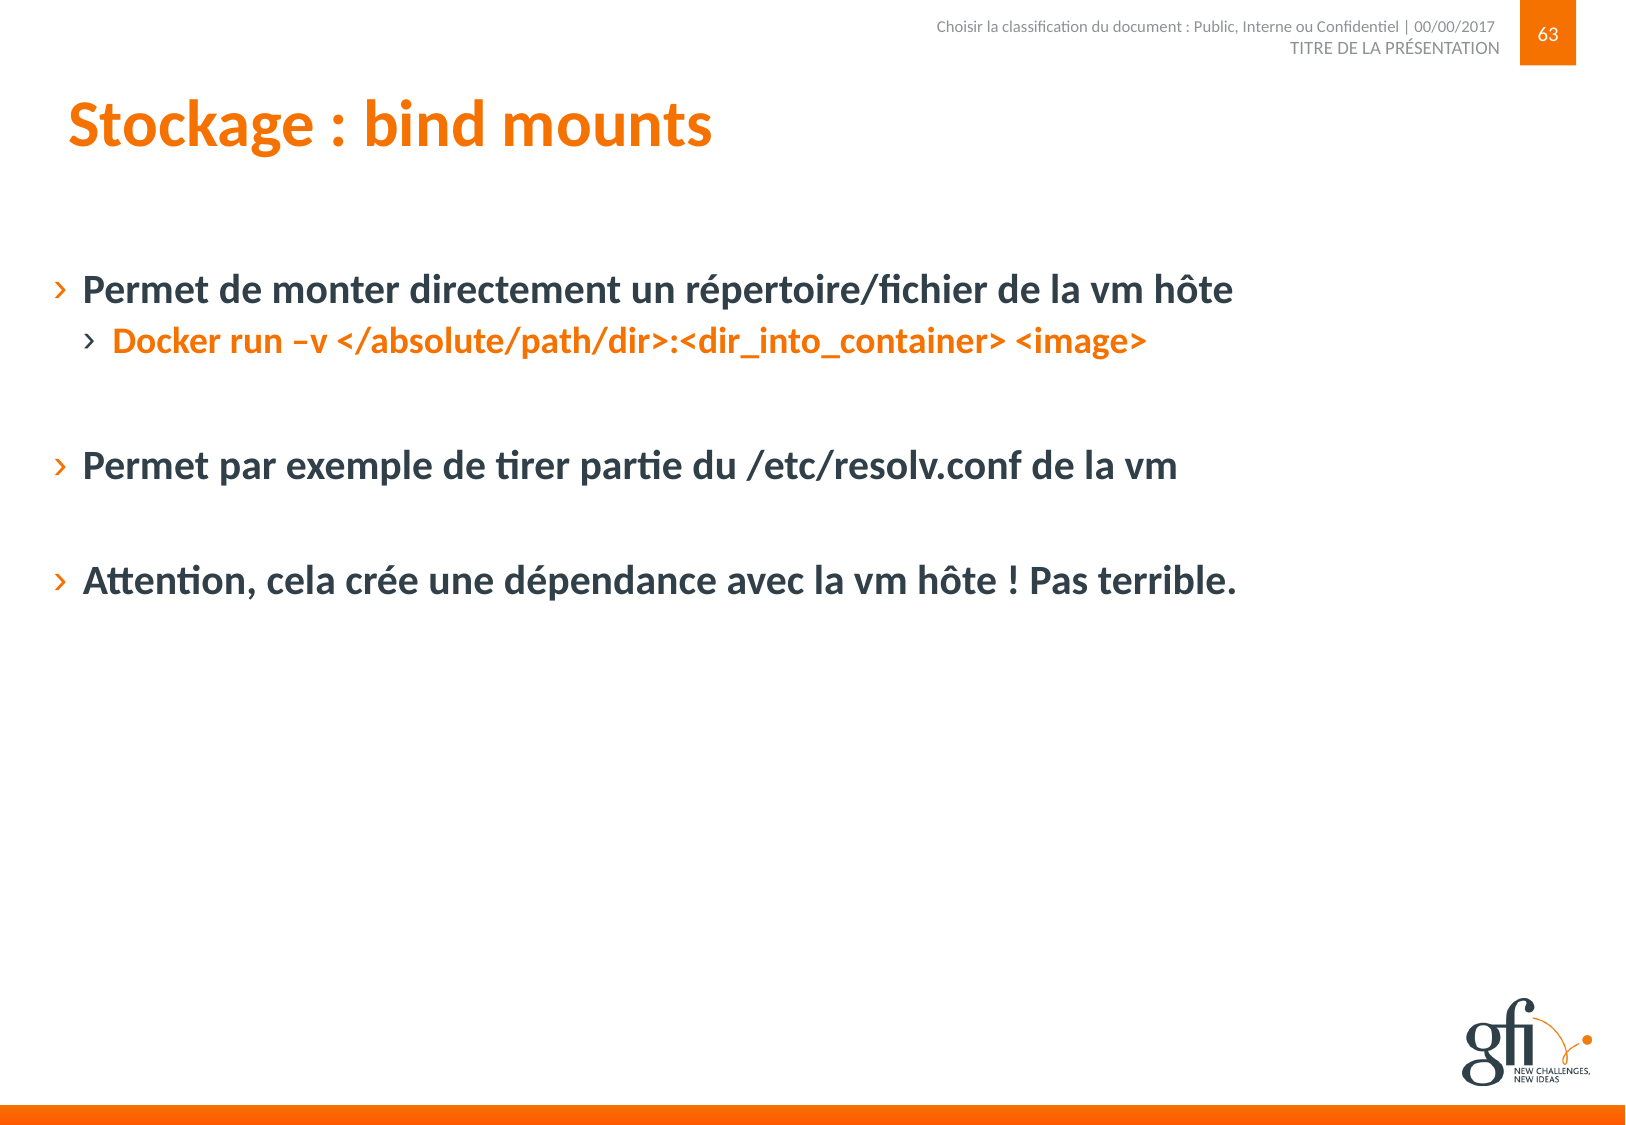

63
TITRE DE LA PRÉSENTATION
Choisir la classification du document : Public, Interne ou Confidentiel | 00/00/2017
# Stockage : bind mounts

Permet de monter directement un répertoire/fichier de la vm hôte
Docker run –v </absolute/path/dir>:<dir_into_container> <image>

Permet par exemple de tirer partie du /etc/resolv.conf de la vm

Attention, cela crée une dépendance avec la vm hôte ! Pas terrible.